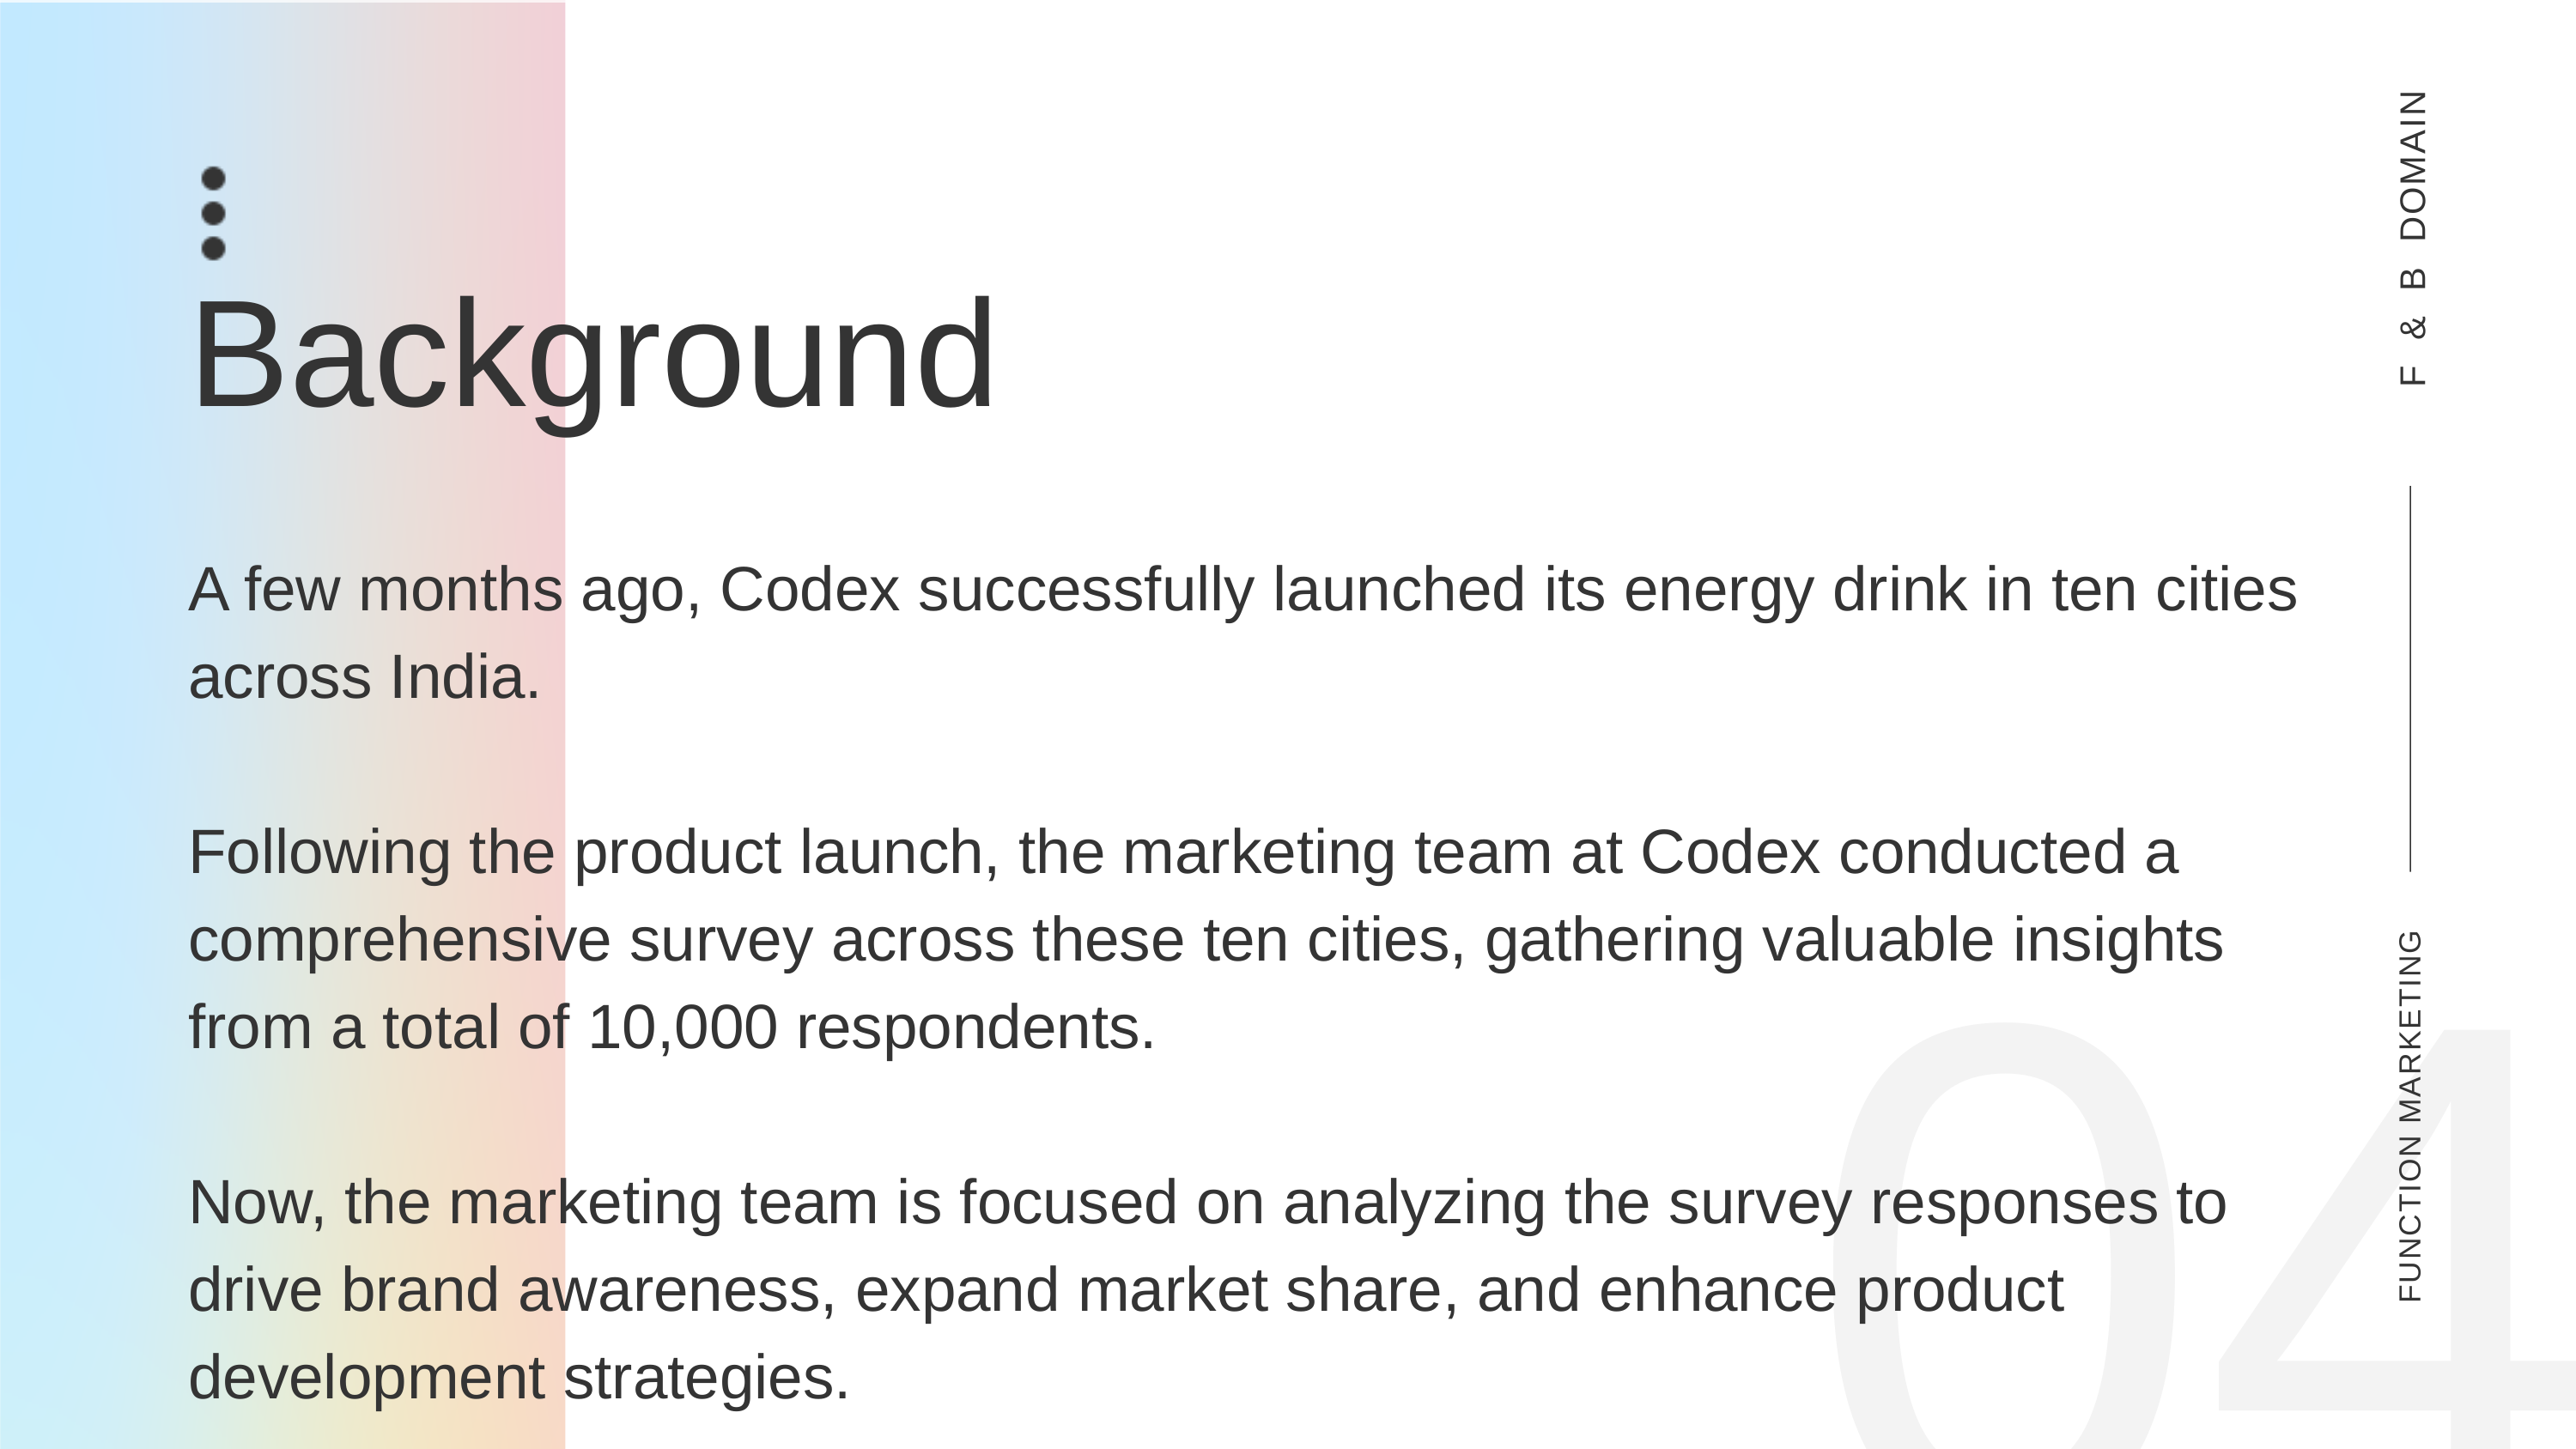

F  &  B  DOMAIN
Background
A few months ago, Codex successfully launched its energy drink in ten cities across India.

Following the product launch, the marketing team at Codex conducted a comprehensive survey across these ten cities, gathering valuable insights from a total of 10,000 respondents.

Now, the marketing team is focused on analyzing the survey responses to drive brand awareness, expand market share, and enhance product development strategies.

04
FUNCTION MARKETING